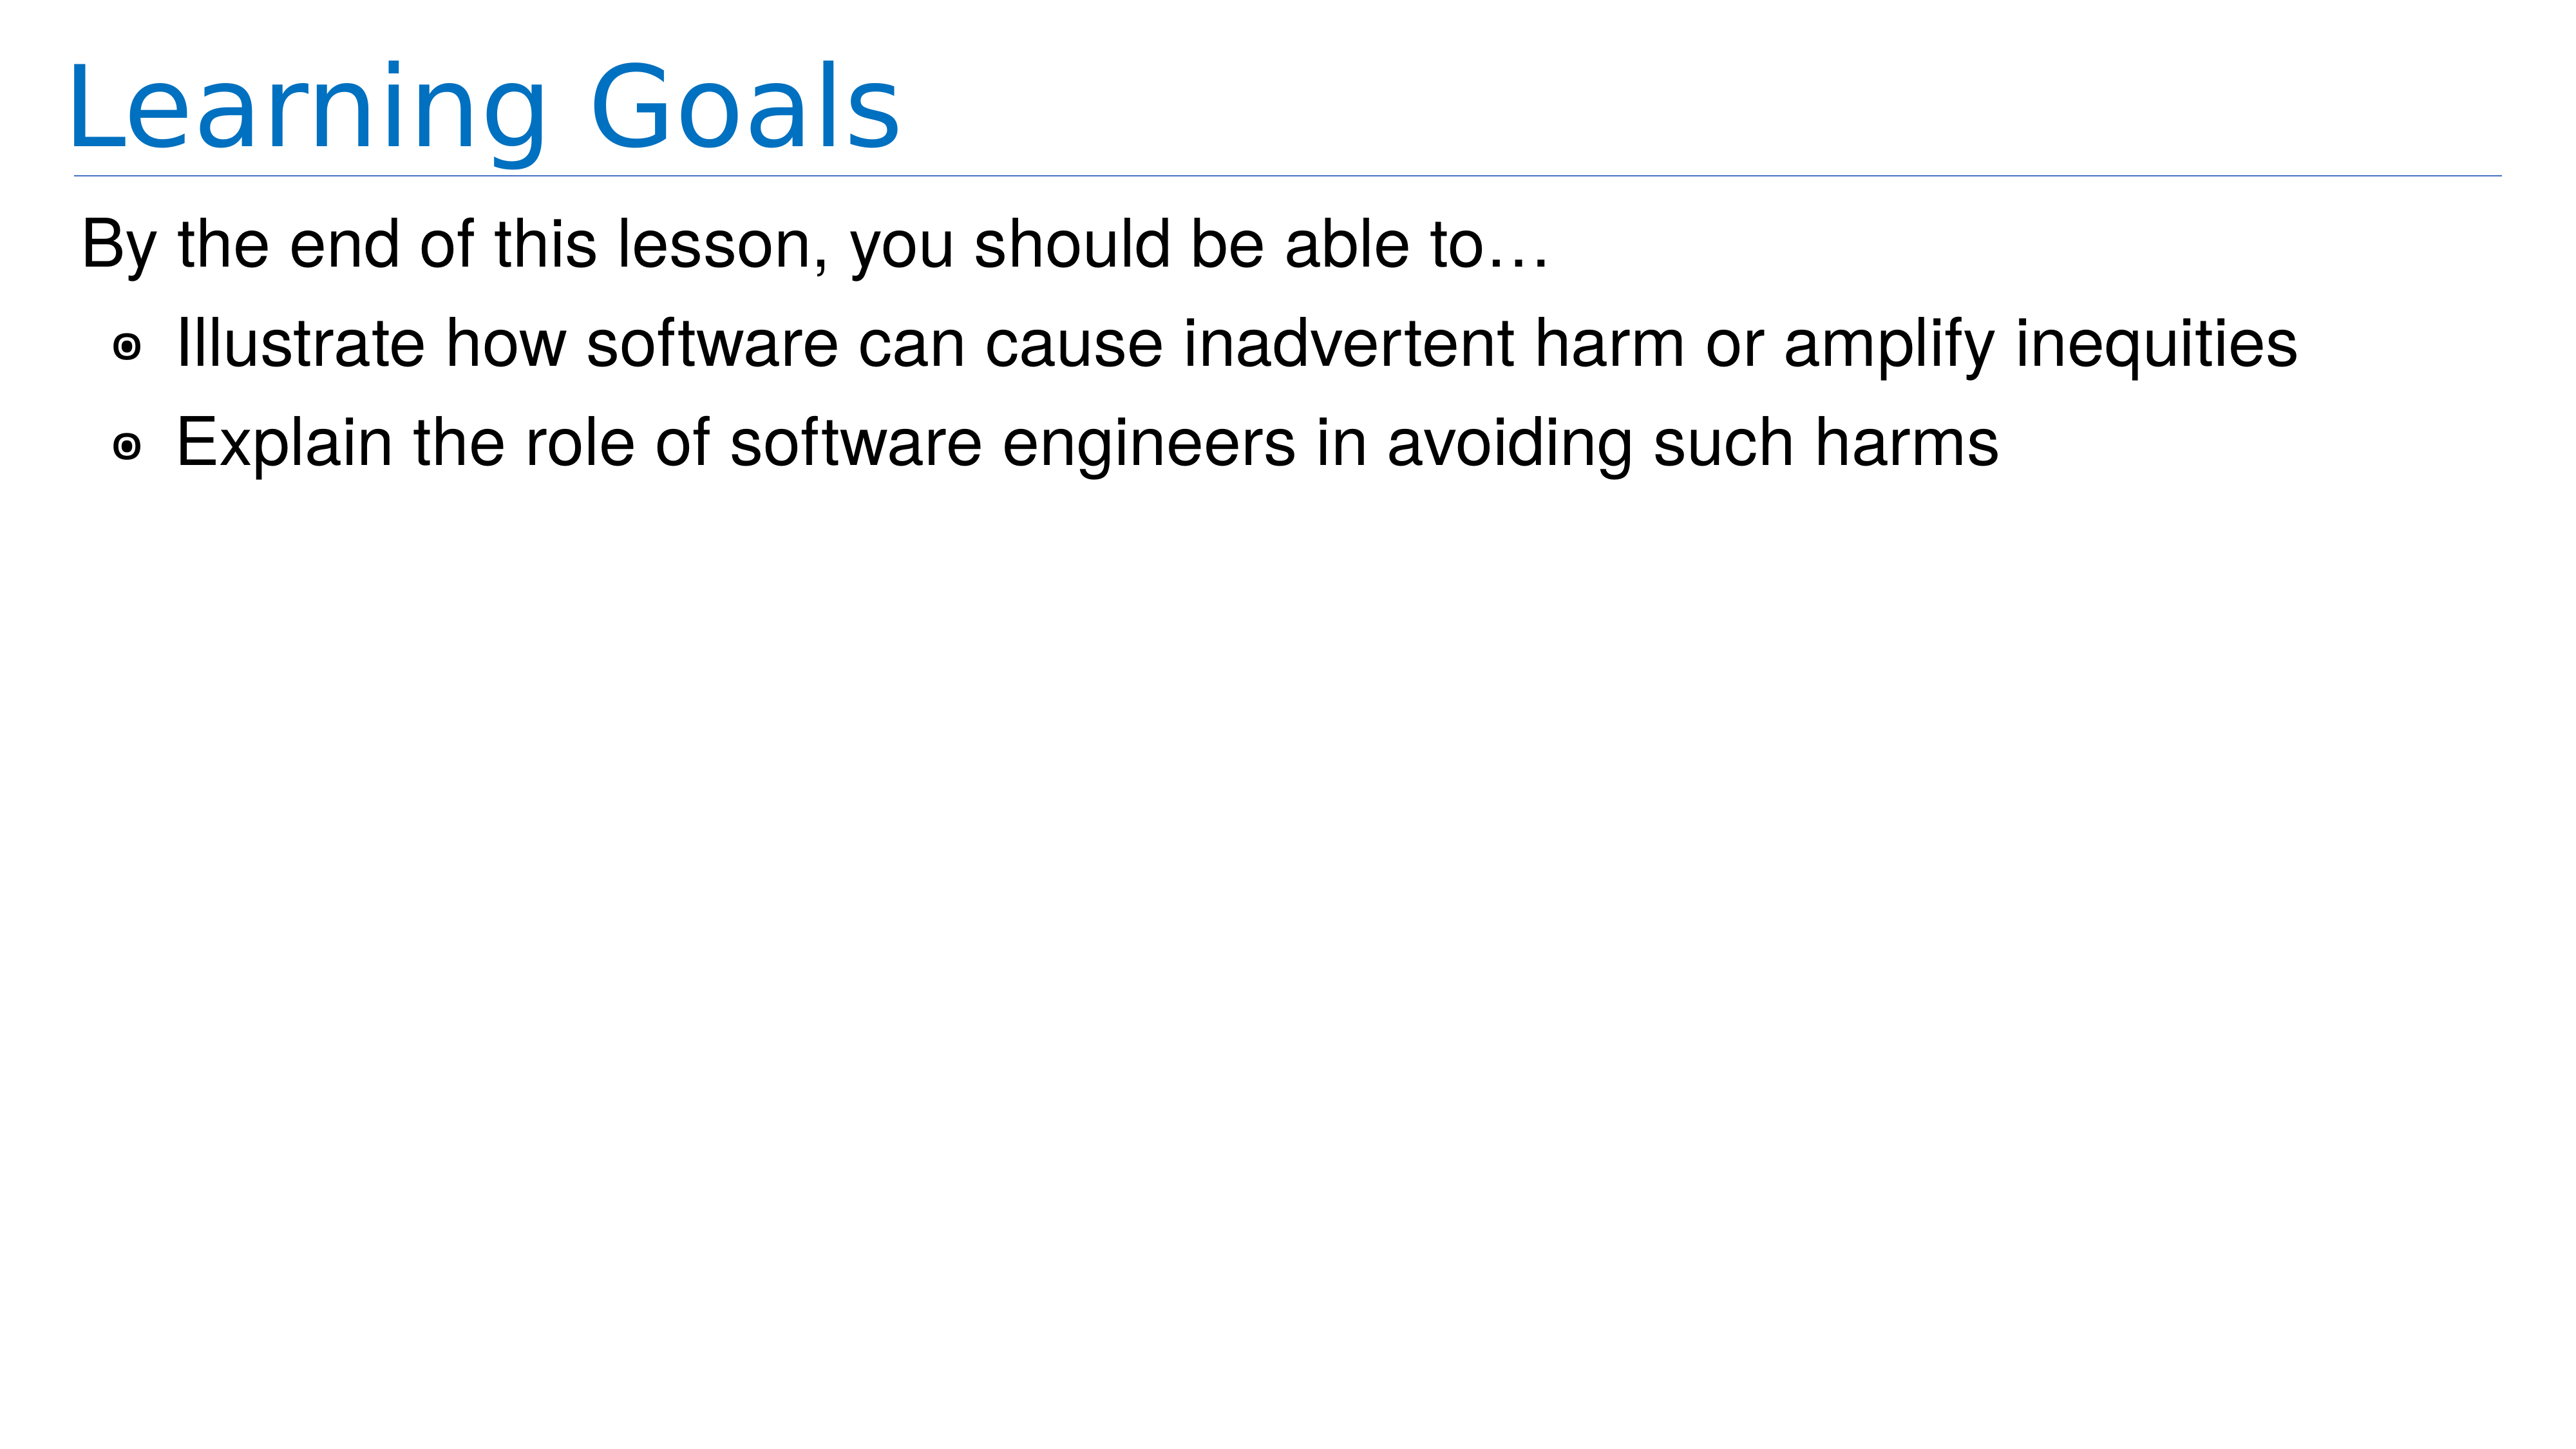

# Learning Goals
By the end of this lesson, you should be able to…
Illustrate how software can cause inadvertent harm or amplify inequities
Explain the role of software engineers in avoiding such harms
2